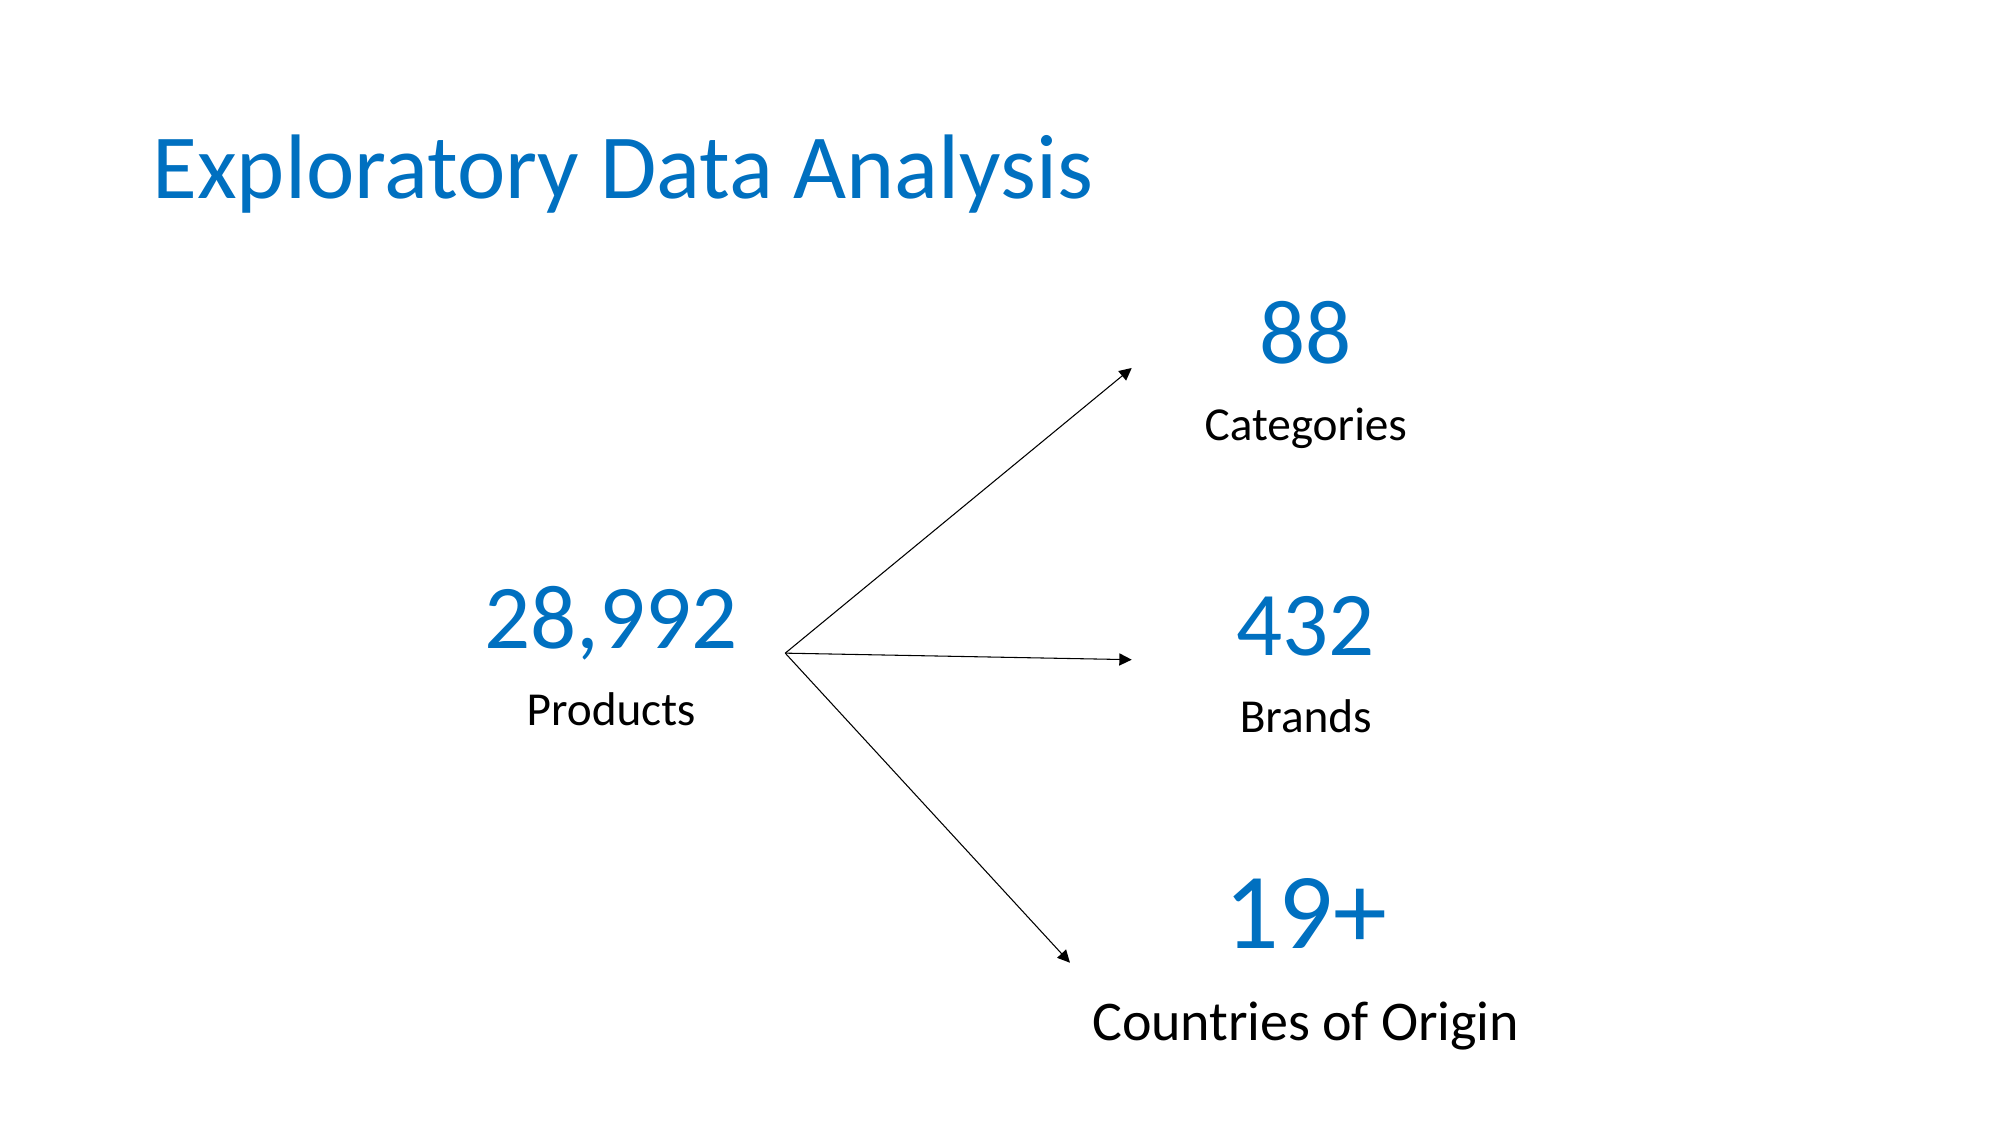

# Exploratory Data Analysis
88
Categories
28,992
Products
432
Brands
19+
Countries of Origin